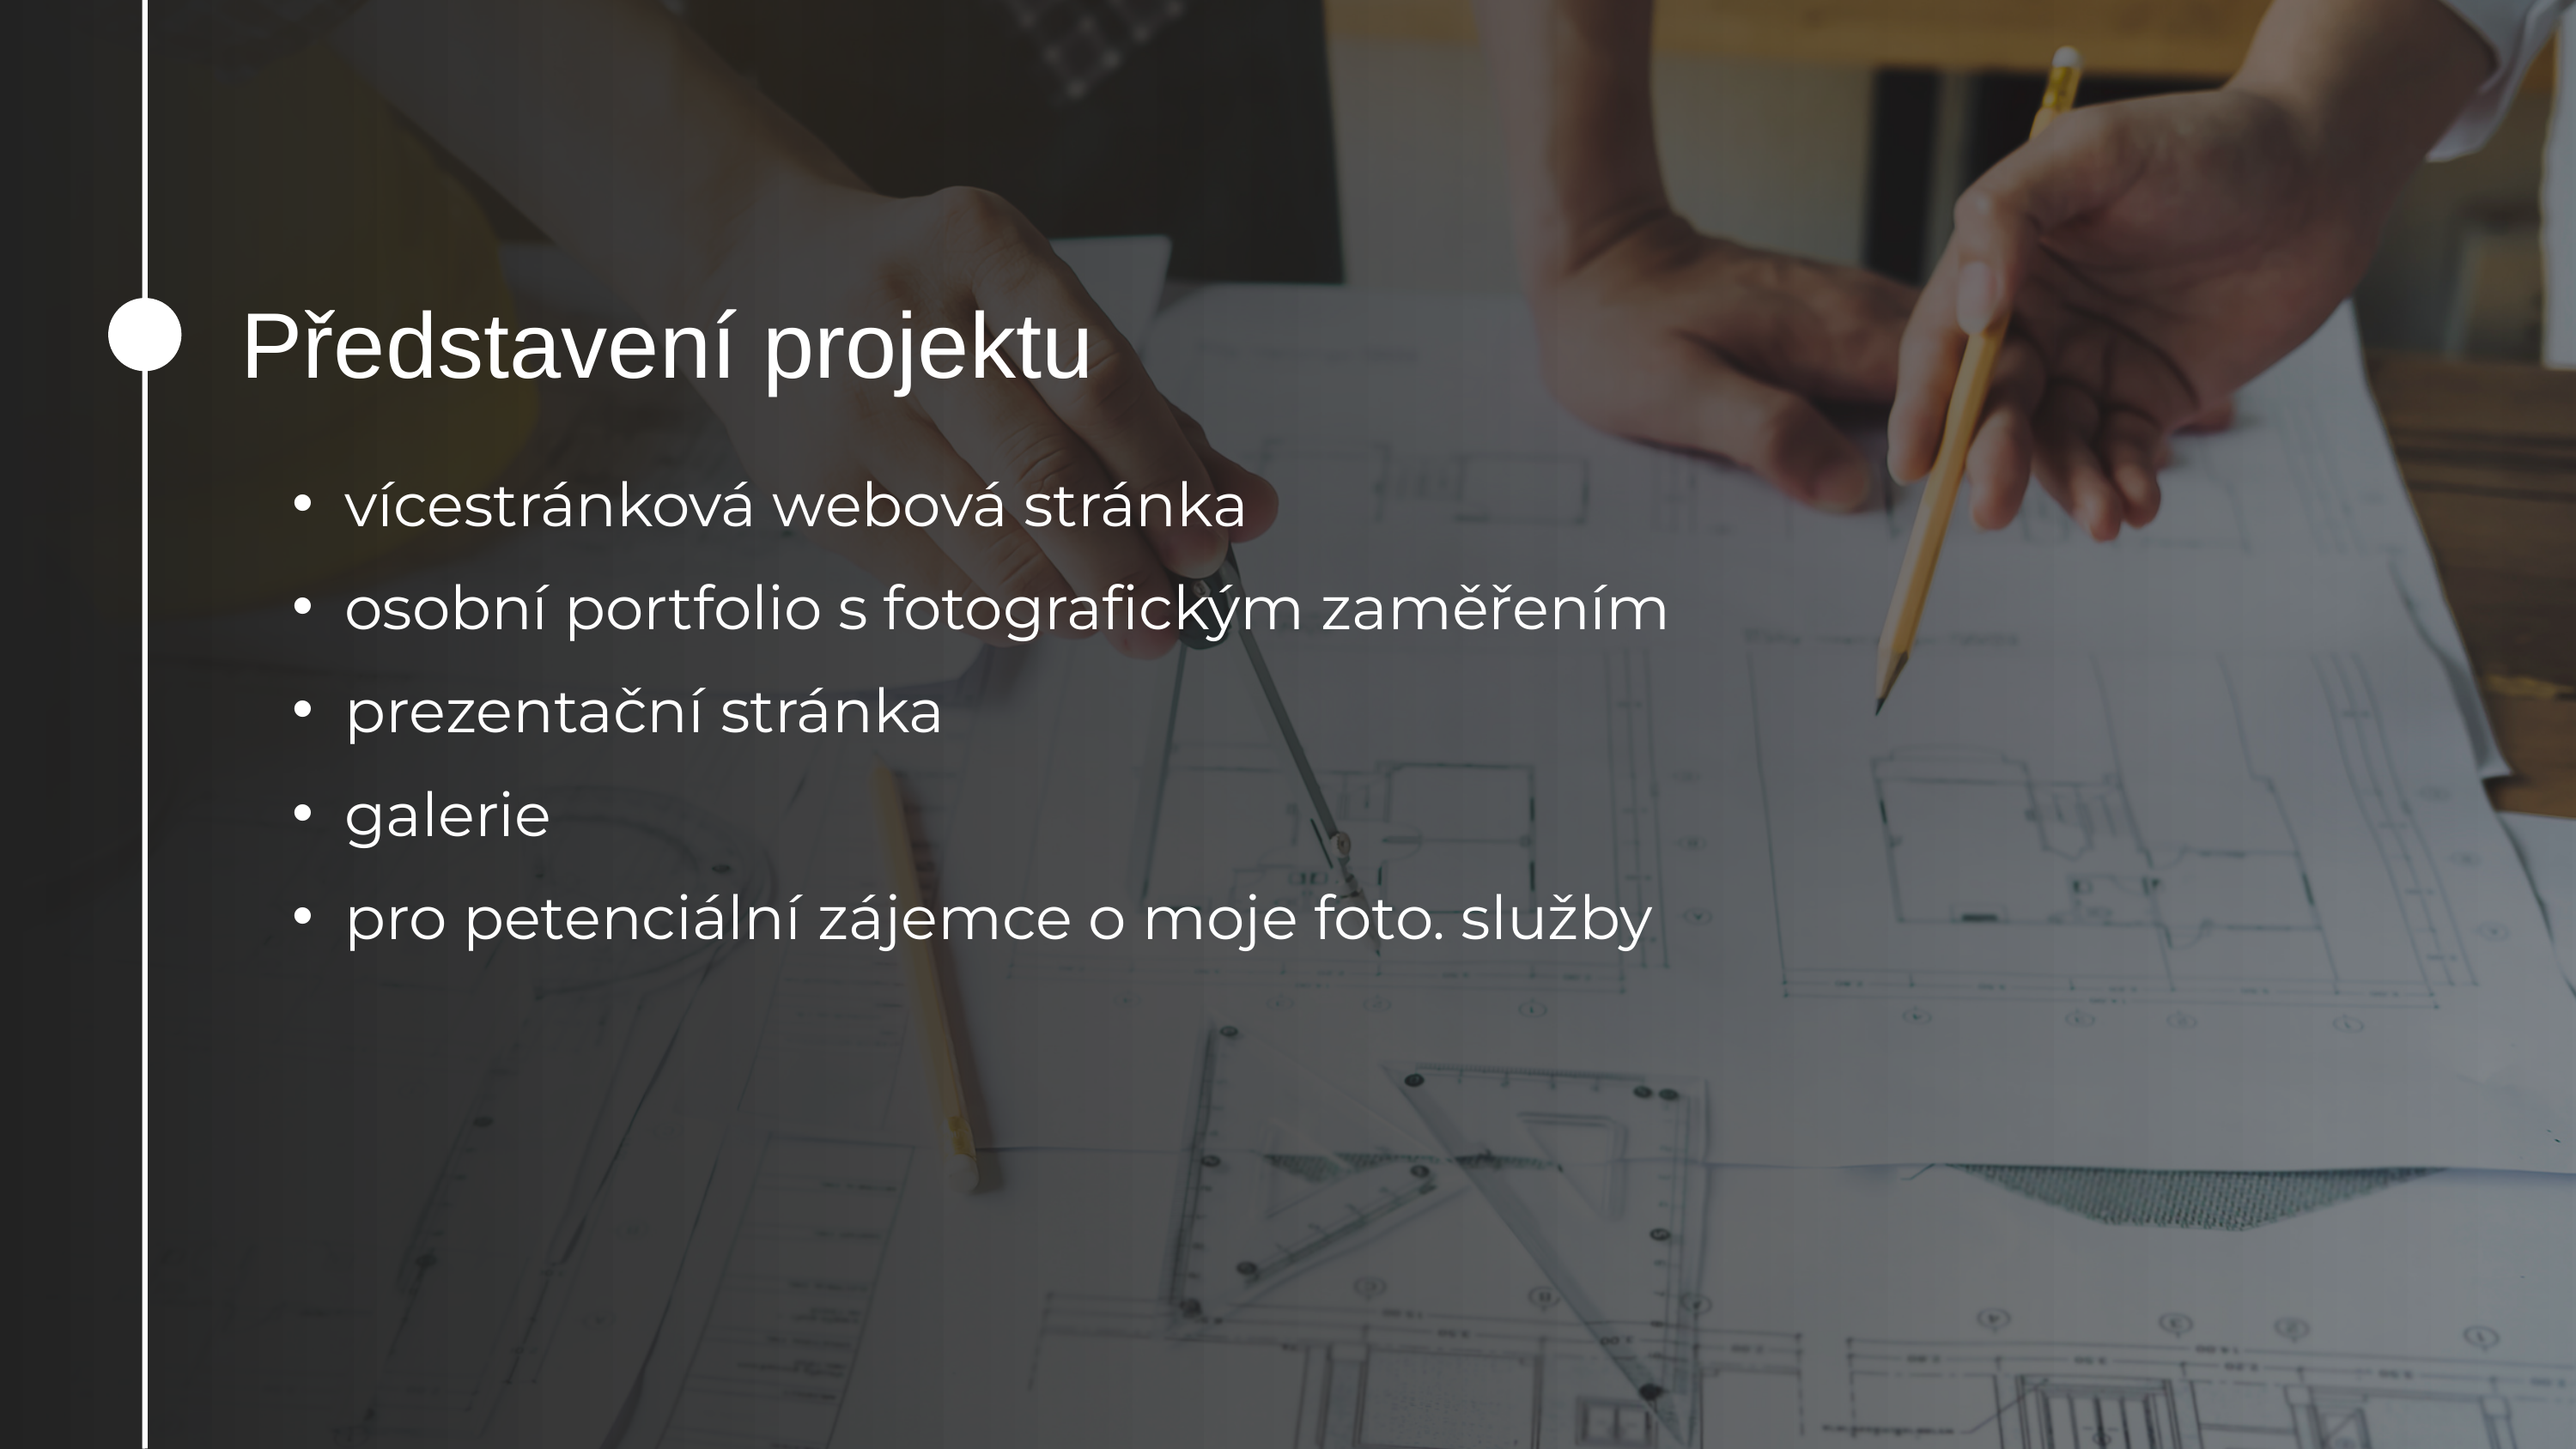

Představení projektu

vícestránková webová stránka
osobní portfolio s fotografickým zaměřením
prezentační stránka
galerie
pro petenciální zájemce o moje foto. služby